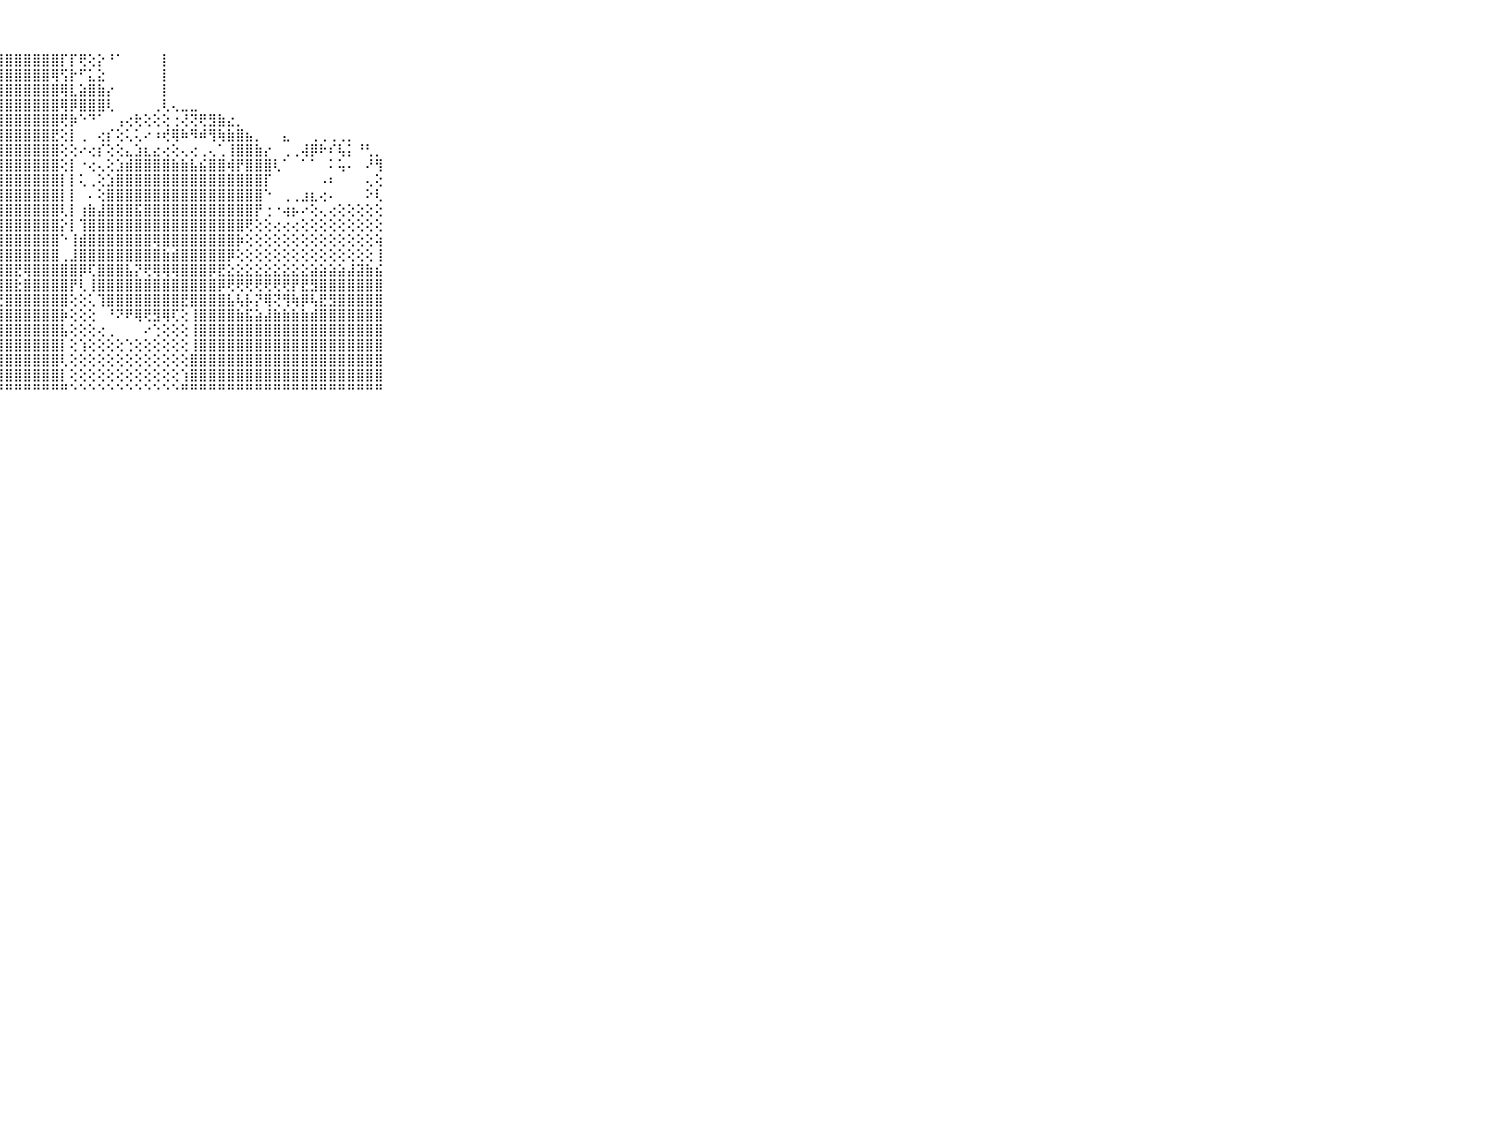

⠀⠀⠀⠀⠀⠀⠀⠀⠀⠀⠀⣿⣿⣿⣿⣿⣿⣿⣿⣿⣏⣕⣾⣿⣿⣿⣿⣿⣿⣿⣿⣿⣿⣿⡏⡏⢟⢕⡕⠘⠁⠀⠀⠀⠀⡇⠀⠀⠀⠀⠀⠀⠀⠀⠀⠀⠀⠀⠀⠀⠀⠀⠀⠀⠀⠀⠀⠀⠀⠀⠀⠀⠀⠀⠀⠀⠀⠀⠀⠀⠀
⠀⠀⠀⠀⠀⠀⠀⠀⠀⠀⠀⣿⣿⣿⣿⣿⣿⣿⣿⣿⣿⣿⣿⣿⣿⣿⣿⣿⣿⣿⣿⣿⣿⢿⢫⡗⠋⣅⣕⠀⠀⠀⠀⠀⠀⡇⠀⠀⠀⠀⠀⠀⠀⠀⠀⠀⠀⠀⠀⠀⠀⠀⠀⠀⠀⠀⠀⠀⠀⠀⠀⠀⠀⠀⠀⠀⠀⠀⠀⠀⠀
⠀⠀⠀⠀⠀⠀⠀⠀⠀⠀⠀⣿⣿⣿⣿⣿⣿⣿⣿⣿⣿⣿⣿⣿⣿⣿⣿⣿⣿⣿⣿⣿⣿⣿⢿⣇⣵⣿⣷⡔⠀⠀⠀⠀⠀⡇⠀⠀⠀⠀⠀⠀⠀⠀⠀⠀⠀⠀⠀⠀⠀⠀⠀⠀⠀⠀⠀⠀⠀⠀⠀⠀⠀⠀⠀⠀⠀⠀⠀⠀⠀
⠀⠀⠀⠀⠀⠀⠀⠀⠀⠀⠀⣿⣿⣿⣿⣿⣿⣿⣿⣿⣿⠟⠝⢟⢿⣿⣿⣿⣿⣿⣿⣿⣿⣿⢿⡿⣿⣿⣿⢇⠀⠀⠀⠀⢀⢇⢄⣀⣀⠀⠀⠀⠀⠀⠀⠀⠀⠀⠀⠀⠀⠀⠀⠀⠀⠀⠀⠀⠀⠀⠀⠀⠀⠀⠀⠀⠀⠀⠀⠀⠀
⠀⠀⠀⠀⠀⠀⠀⠀⠀⠀⠀⣿⣿⣿⣿⣿⣿⣿⣿⡿⢑⢄⠁⠑⠐⢹⣿⣿⣿⣿⣿⣿⣿⣿⢟⡷⠑⠙⠁⠀⢠⢔⢗⢕⢕⢕⢐⢜⢝⢟⣻⣷⣔⡀⠀⠀⠀⠀⠀⠀⠀⠀⠀⠀⠀⠀⠀⠀⠀⠀⠀⠀⠀⠀⠀⠀⠀⠀⠀⠀⠀
⠀⠀⠀⠀⠀⠀⠀⠀⠀⠀⠀⣿⣿⣿⣿⣿⣿⣿⣿⣧⢅⠀⠀⠀⠀⠑⢹⣿⣿⣿⣿⣿⣿⣟⢕⡇⢀⠀⢔⡎⢕⢅⢅⠔⠰⢞⢿⠷⠻⠾⢻⢷⣷⣿⣦⡀⠀⠀⣄⠀⠀⢀⢀⢀⢀⡀⠀⠀⠀⠀⠀⠀⠀⠀⠀⠀⠀⠀⠀⠀⠀
⠀⠀⠀⠀⠀⠀⠀⠀⠀⠀⠀⣿⣿⣿⣿⣿⣿⣿⣿⣿⣇⢀⠀⠀⠀⠀⠑⣿⣿⣿⣿⣿⣿⣿⢕⢕⠔⢔⡎⢕⢕⣄⣱⣆⣔⢔⢕⢄⢔⢀⢄⢁⢸⣿⣿⣷⡔⠀⢀⢀⢼⡿⠗⠎⢧⡅⠘⢃⡀⠀⠀⠀⠀⠀⠀⠀⠀⠀⠀⠀⠀
⠀⠀⠀⠀⠀⠀⠀⠀⠀⠀⠀⣿⣿⣿⣿⣿⣿⣿⣿⣿⣿⢕⠀⠄⠄⠀⠀⢹⣿⣿⣿⣿⣿⣿⢕⡇⠐⢔⢄⢕⣱⣾⣿⣿⣿⣿⣷⣷⣧⣮⣿⣿⢾⡟⣿⣿⣿⢇⠁⠀⠁⠁⠀⠅⢥⠄⠀⠜⢻⠀⠀⠀⠀⠀⠀⠀⠀⠀⠀⠀⠀
⠀⠀⠀⠀⠀⠀⠀⠀⠀⠀⠀⣿⣿⣿⣿⣿⣿⣿⣿⣿⣿⢕⢄⠀⠀⠀⠀⢸⣿⣿⣿⣿⣿⣿⡇⡇⢅⢀⢕⣱⣿⣿⣿⣿⣿⣿⣿⣿⣿⣿⣿⣿⣿⣿⣿⣿⡏⠀⠀⠀⠀⠀⠠⠆⠀⠀⠀⢄⢕⠀⠀⠀⠀⠀⠀⠀⠀⠀⠀⠀⠀
⠀⠀⠀⠀⠀⠀⠀⠀⠀⠀⠀⣿⣿⣿⣿⣿⣿⣿⣿⣿⣿⢕⢁⠀⠀⠀⠀⢸⣿⣿⣿⣿⣿⣿⡇⡇⠀⠄⢕⣿⣿⣿⣿⣿⣿⣿⣿⣿⣿⣿⣿⣿⣿⣿⣿⣿⠑⠀⢀⢀⣰⣆⢔⠄⠀⠀⠀⠕⢇⠀⠀⠀⠀⠀⠀⠀⠀⠀⠀⠀⠀
⠀⠀⠀⠀⠀⠀⠀⠀⠀⠀⠀⣿⣿⣿⣿⣿⣿⣿⣿⣿⣿⢕⠀⠀⠀⠀⠀⢸⣿⣿⣿⣿⣿⣿⢇⡇⢰⣷⣼⣿⣿⣿⣯⣿⣿⣿⣿⣿⣿⣿⣿⣿⣿⣿⣿⡟⢐⠐⢴⡦⠔⢕⢄⢔⢕⢕⢕⢕⢕⠀⠀⠀⠀⠀⠀⠀⠀⠀⠀⠀⠀
⠀⠀⠀⠀⠀⠀⠀⠀⠀⠀⠀⣿⣿⣿⣿⣿⣿⣿⣿⣿⣿⢕⠀⠀⠀⠀⠀⢸⣿⣿⣿⣿⣿⣿⡕⡇⢹⣿⣿⣿⣿⣿⣿⣿⣿⣿⣿⣿⣿⣿⣿⣿⣿⣿⢟⢕⢕⢔⢔⢔⢕⢕⢕⢕⢕⢕⢕⢕⢕⠀⠀⠀⠀⠀⠀⠀⠀⠀⠀⠀⠀
⠀⠀⠀⠀⠀⠀⠀⠀⠀⠀⠀⣿⣿⣿⣿⣿⣿⣿⣿⣿⡇⢔⢔⠀⠀⠀⠀⢸⣿⣿⣿⣿⣿⣿⠑⢸⣾⣿⣿⣿⣿⣿⣿⣿⢿⣿⣿⣿⣿⣿⣿⣿⣿⡷⢕⢕⢕⢕⢕⢕⢕⢕⢕⢕⢕⢕⢕⢕⢵⠀⠀⠀⠀⠀⠀⠀⠀⠀⠀⠀⠀
⠀⠀⠀⠀⠀⠀⠀⠀⠀⠀⠀⣿⣿⣿⣿⣿⣿⣿⣿⣿⡇⢕⢕⢄⠀⢄⢄⢸⣿⣿⣿⣿⣿⣿⢀⣸⣿⣿⣿⣿⣿⣿⣿⣿⣿⣷⣾⣿⣿⣿⣿⣿⡿⢕⢕⢕⢕⢕⢕⢕⢕⢕⢕⢕⢕⢕⢕⢕⢸⠀⠀⠀⠀⠀⠀⠀⠀⠀⠀⠀⠀
⠀⠀⠀⠀⠀⠀⠀⠀⠀⠀⠀⣿⣿⣿⣿⣿⣿⣿⣿⣿⡇⢕⢕⢕⢔⢕⢔⢸⣿⣟⢿⣿⣿⣿⣿⣿⡿⢏⣿⣿⣿⣧⡝⢟⢿⢿⢿⣿⣿⣿⡿⣟⣕⣕⣕⣕⣕⣕⣕⣕⣕⣵⣵⣵⣵⣼⣽⣷⣮⠀⠀⠀⠀⠀⠀⠀⠀⠀⠀⠀⠀
⠀⠀⠀⠀⠀⠀⠀⠀⠀⠀⠀⣿⣿⣿⣿⣿⣿⣿⣿⣿⡇⢕⢕⢕⢕⢕⢕⢸⣿⣗⣿⣿⣿⣿⣿⡟⢇⢸⣿⣿⣿⣿⣿⣿⣿⣿⣿⣿⣿⣿⣿⡿⢟⢟⢟⢟⢟⢟⢟⡟⣟⣻⣿⣿⣿⣿⣿⣿⣿⠀⠀⠀⠀⠀⠀⠀⠀⠀⠀⠀⠀
⠀⠀⠀⠀⠀⠀⠀⠀⠀⠀⠀⣿⣿⣿⣿⣿⣿⣿⣿⣿⢇⢕⢕⢕⢕⢕⢕⣜⣿⣿⣿⣿⣿⣿⣿⢕⢕⢅⢹⣿⣿⣿⣿⣿⣿⣿⣿⣟⣿⣿⣿⣿⣧⢧⡧⡝⢿⢝⢻⢷⡿⢧⣟⣻⣿⣿⣿⣿⣿⠀⠀⠀⠀⠀⠀⠀⠀⠀⠀⠀⠀
⠀⠀⠀⠀⠀⠀⠀⠀⠀⠀⠀⣿⣿⣿⣿⣿⣿⣿⣿⡷⢵⢵⢕⣇⣵⣷⣿⣿⣿⣿⣿⣿⣿⣿⡷⢕⢕⢕⠀⠘⠝⠟⢿⢟⣻⢿⢏⢕⢸⣿⣿⣿⣿⣷⣯⣵⣼⣷⣷⣷⣷⣾⣿⣿⣿⣿⣿⣿⣿⠀⠀⠀⠀⠀⠀⠀⠀⠀⠀⠀⠀
⠀⠀⠀⠀⠀⠀⠀⠀⠀⠀⠀⣿⣿⣿⣿⣿⣿⣿⣿⣷⣾⣿⣿⣿⣿⣿⣿⣿⣿⣿⣿⣿⣿⣿⣧⢕⢕⢕⢔⢀⠀⠀⠀⠔⢑⢕⢕⢕⢸⣿⣿⣿⣿⣿⣿⣿⣿⣿⣿⣿⣿⣿⣿⣿⣿⣿⣿⣿⣿⠀⠀⠀⠀⠀⠀⠀⠀⠀⠀⠀⠀
⠀⠀⠀⠀⠀⠀⠀⠀⠀⠀⠀⣿⣿⣿⣿⣿⣿⣿⣿⣿⣿⣿⣿⣿⣿⣿⣿⣿⣿⣿⣿⣿⣿⣿⡇⢕⢱⢕⢕⢕⢕⢑⢕⢕⢕⢕⢕⢕⢸⣿⣿⣿⣿⣿⣿⣿⣿⣿⣿⣿⣿⣿⣿⣿⣿⣿⣿⣿⣿⠀⠀⠀⠀⠀⠀⠀⠀⠀⠀⠀⠀
⠀⠀⠀⠀⠀⠀⠀⠀⠀⠀⠀⣿⣿⣿⡿⢟⢏⣱⣿⣿⣿⣿⣿⣿⣿⣿⣿⣿⣿⣿⣿⣿⣿⣿⢇⢕⢕⢕⢕⢕⢕⢕⢕⢕⢕⢕⢕⢕⣿⣿⣿⣿⣿⣿⣿⣿⣿⣿⣿⣿⣿⣿⣿⣿⣿⣿⣿⣿⣿⠀⠀⠀⠀⠀⠀⠀⠀⠀⠀⠀⠀
⠀⠀⠀⠀⠀⠀⠀⠀⠀⠀⠀⢟⢏⢕⣕⣵⣷⣿⣿⣿⣿⣿⣿⣿⣿⣿⣿⣿⣿⣿⣿⣿⣿⣿⡇⢕⢕⢕⢕⢕⢕⢕⢕⢕⢕⢕⢕⢱⣿⣿⣿⣿⣿⣿⣿⣿⣿⣿⣿⣿⣿⣿⣿⣿⣿⣿⣿⣿⣿⠀⠀⠀⠀⠀⠀⠀⠀⠀⠀⠀⠀
⠀⠀⠀⠀⠀⠀⠀⠀⠀⠀⠀⠑⠛⠛⠛⠛⠛⠛⠛⠛⠛⠛⠛⠛⠛⠛⠛⠛⠛⠛⠛⠛⠛⠛⠛⠑⠑⠑⠑⠑⠑⠑⠑⠑⠑⠑⠑⠛⠛⠛⠛⠛⠛⠛⠛⠛⠛⠛⠛⠛⠛⠛⠛⠛⠛⠛⠛⠛⠛⠀⠀⠀⠀⠀⠀⠀⠀⠀⠀⠀⠀